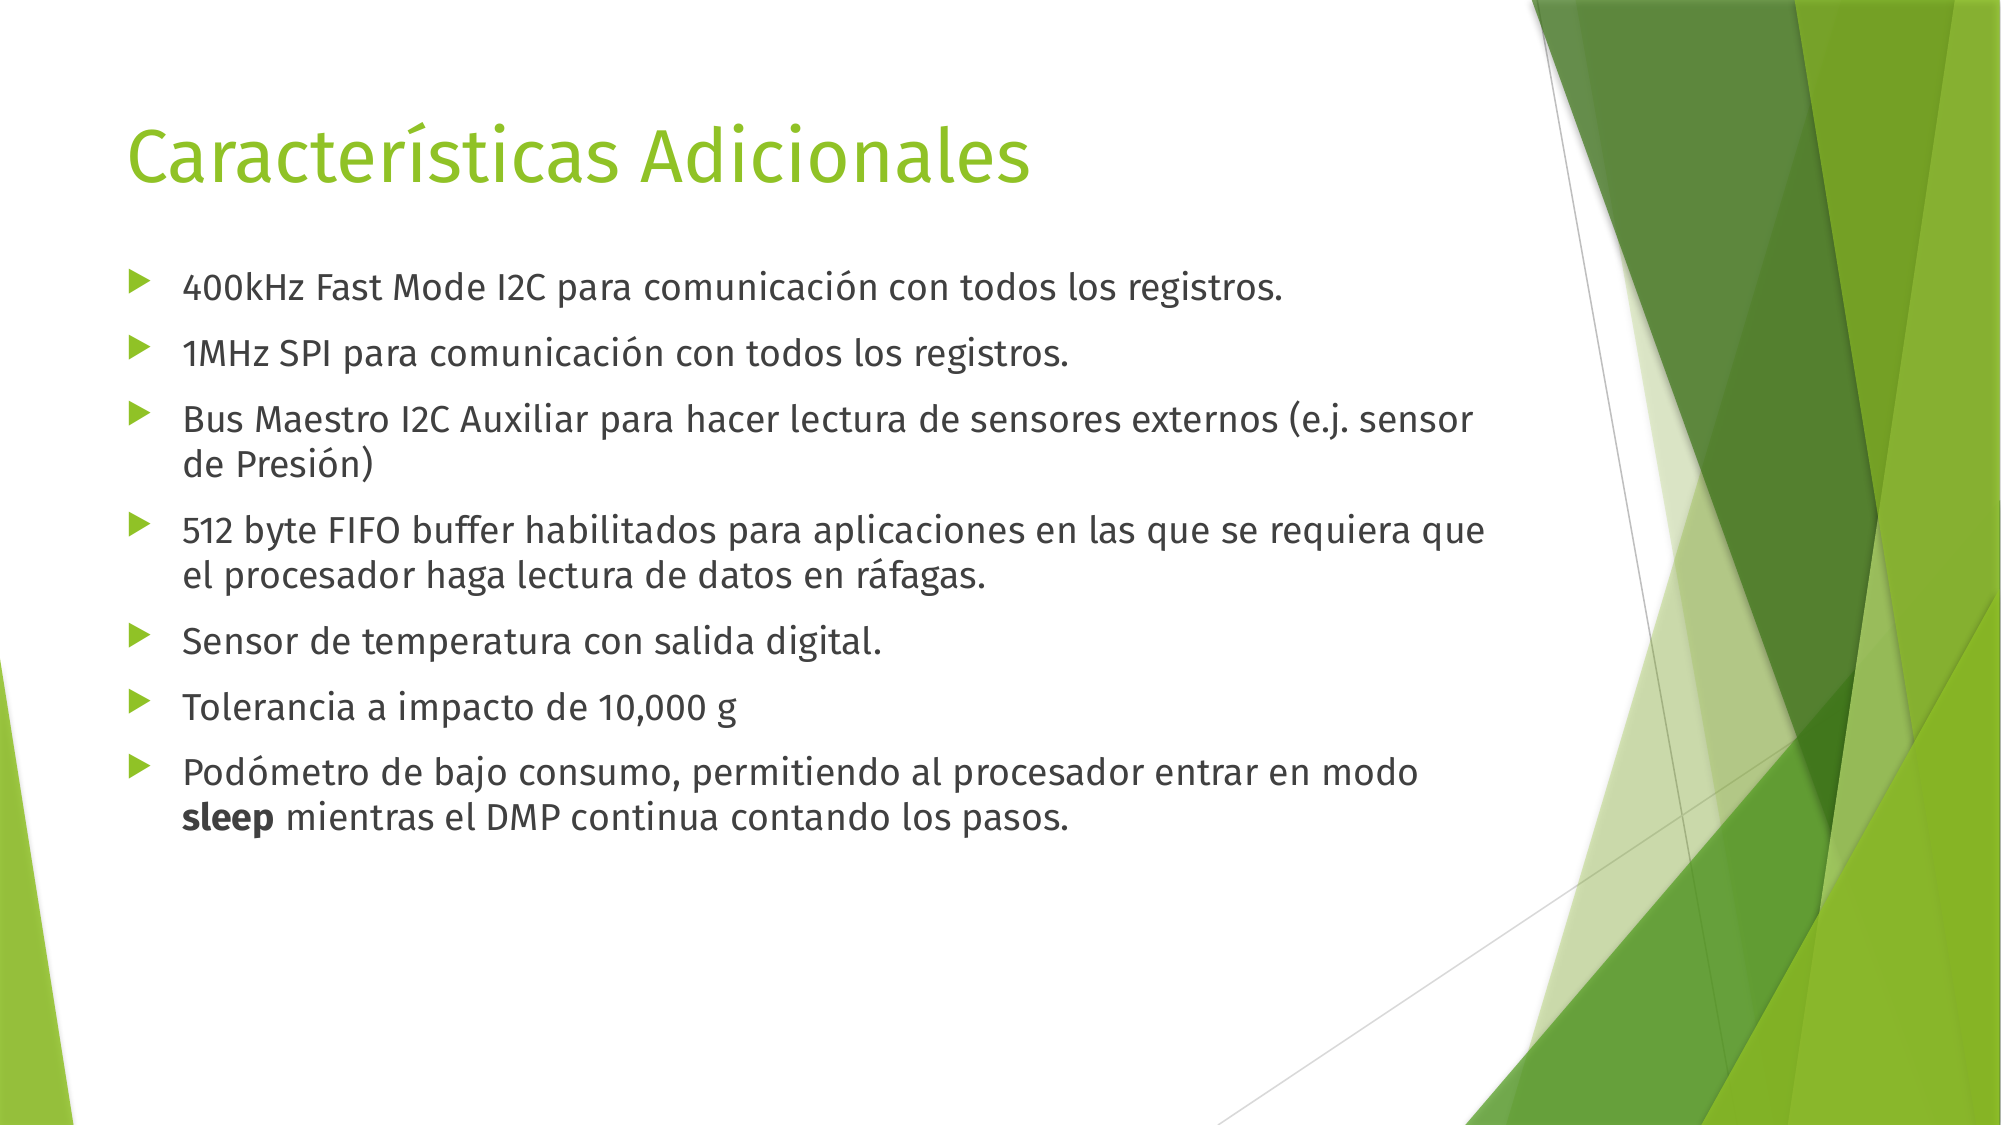

# Características Adicionales
400kHz Fast Mode I2C para comunicación con todos los registros.
1MHz SPI para comunicación con todos los registros.
Bus Maestro I2C Auxiliar para hacer lectura de sensores externos (e.j. sensor de Presión)
512 byte FIFO buffer habilitados para aplicaciones en las que se requiera que el procesador haga lectura de datos en ráfagas.
Sensor de temperatura con salida digital.
Tolerancia a impacto de 10,000 g
Podómetro de bajo consumo, permitiendo al procesador entrar en modo sleep mientras el DMP continua contando los pasos.